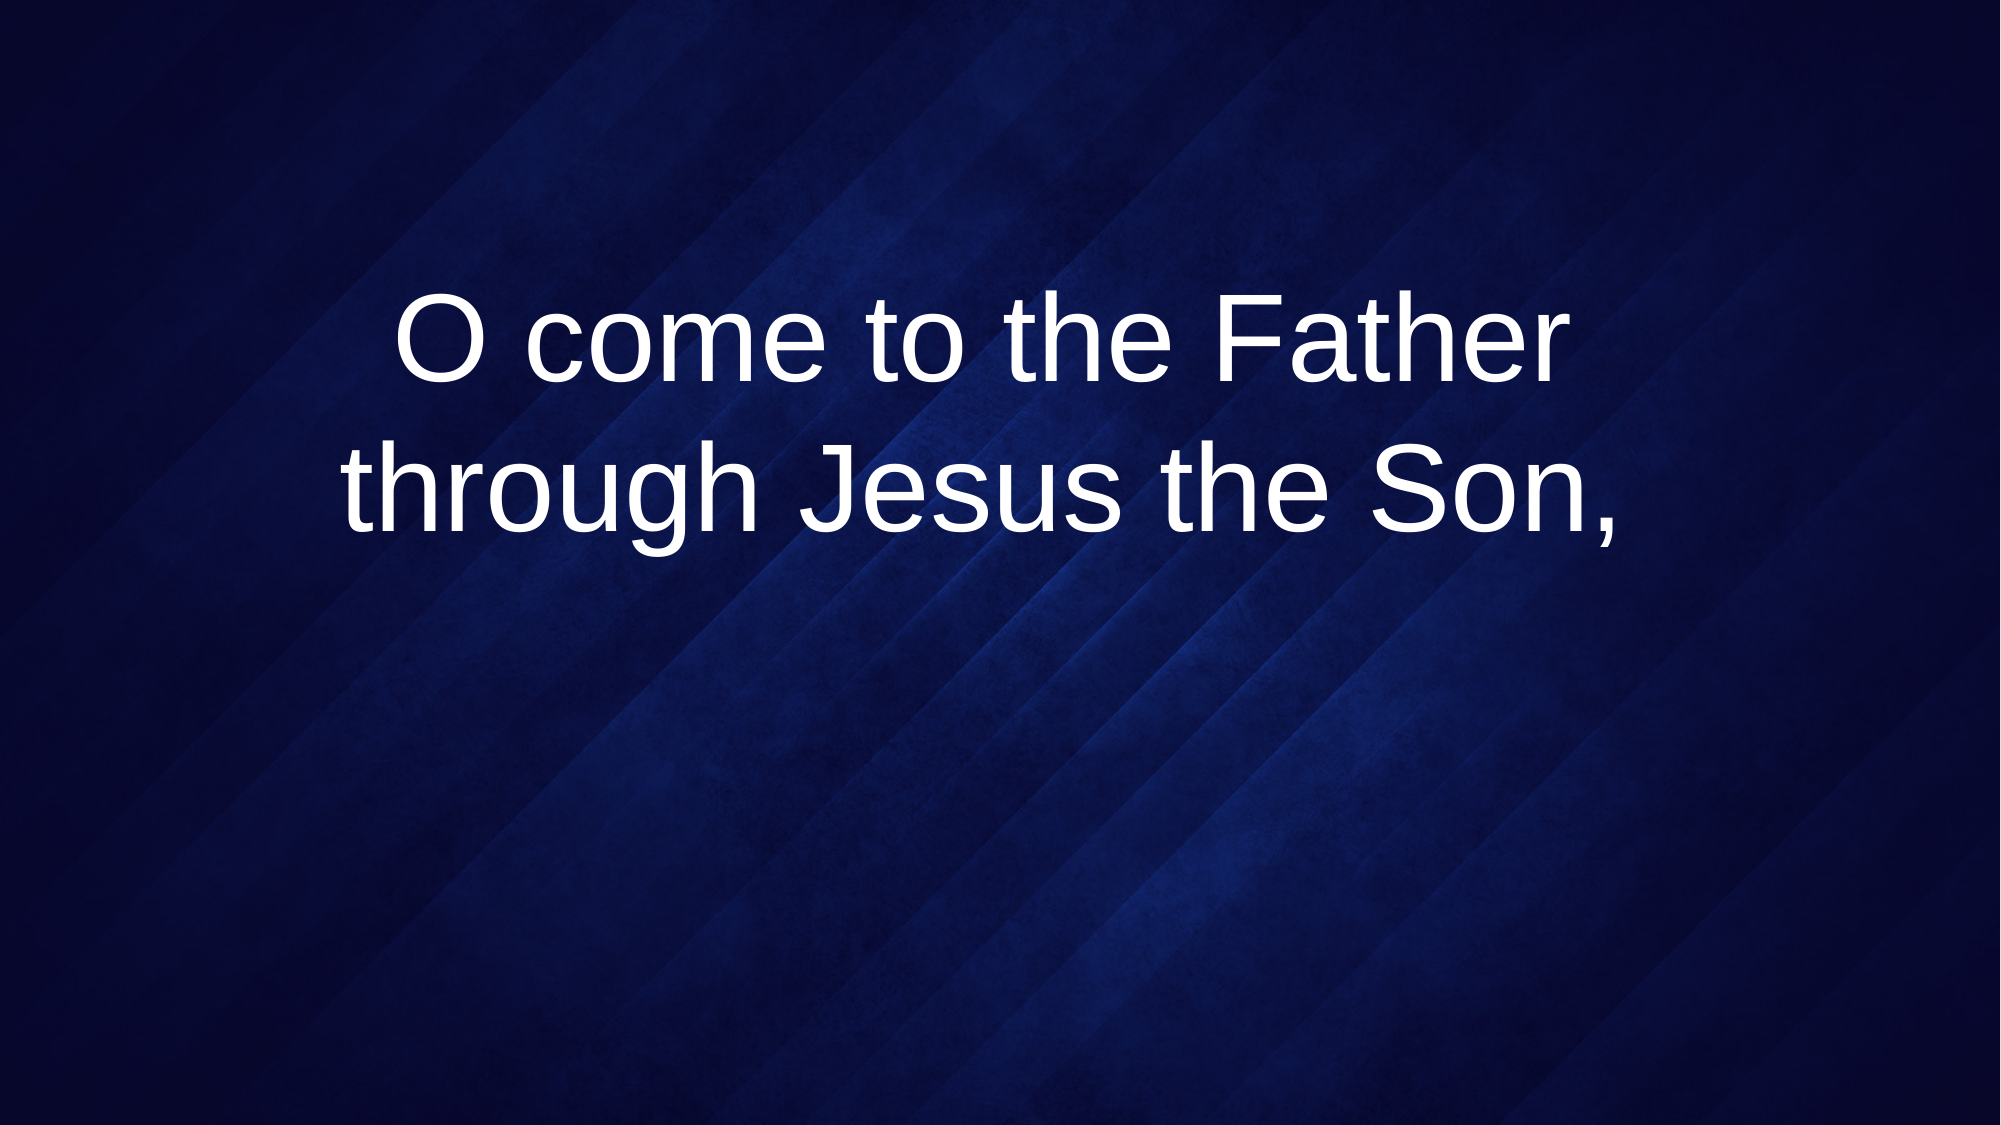

# O come to the Father through Jesus the Son,